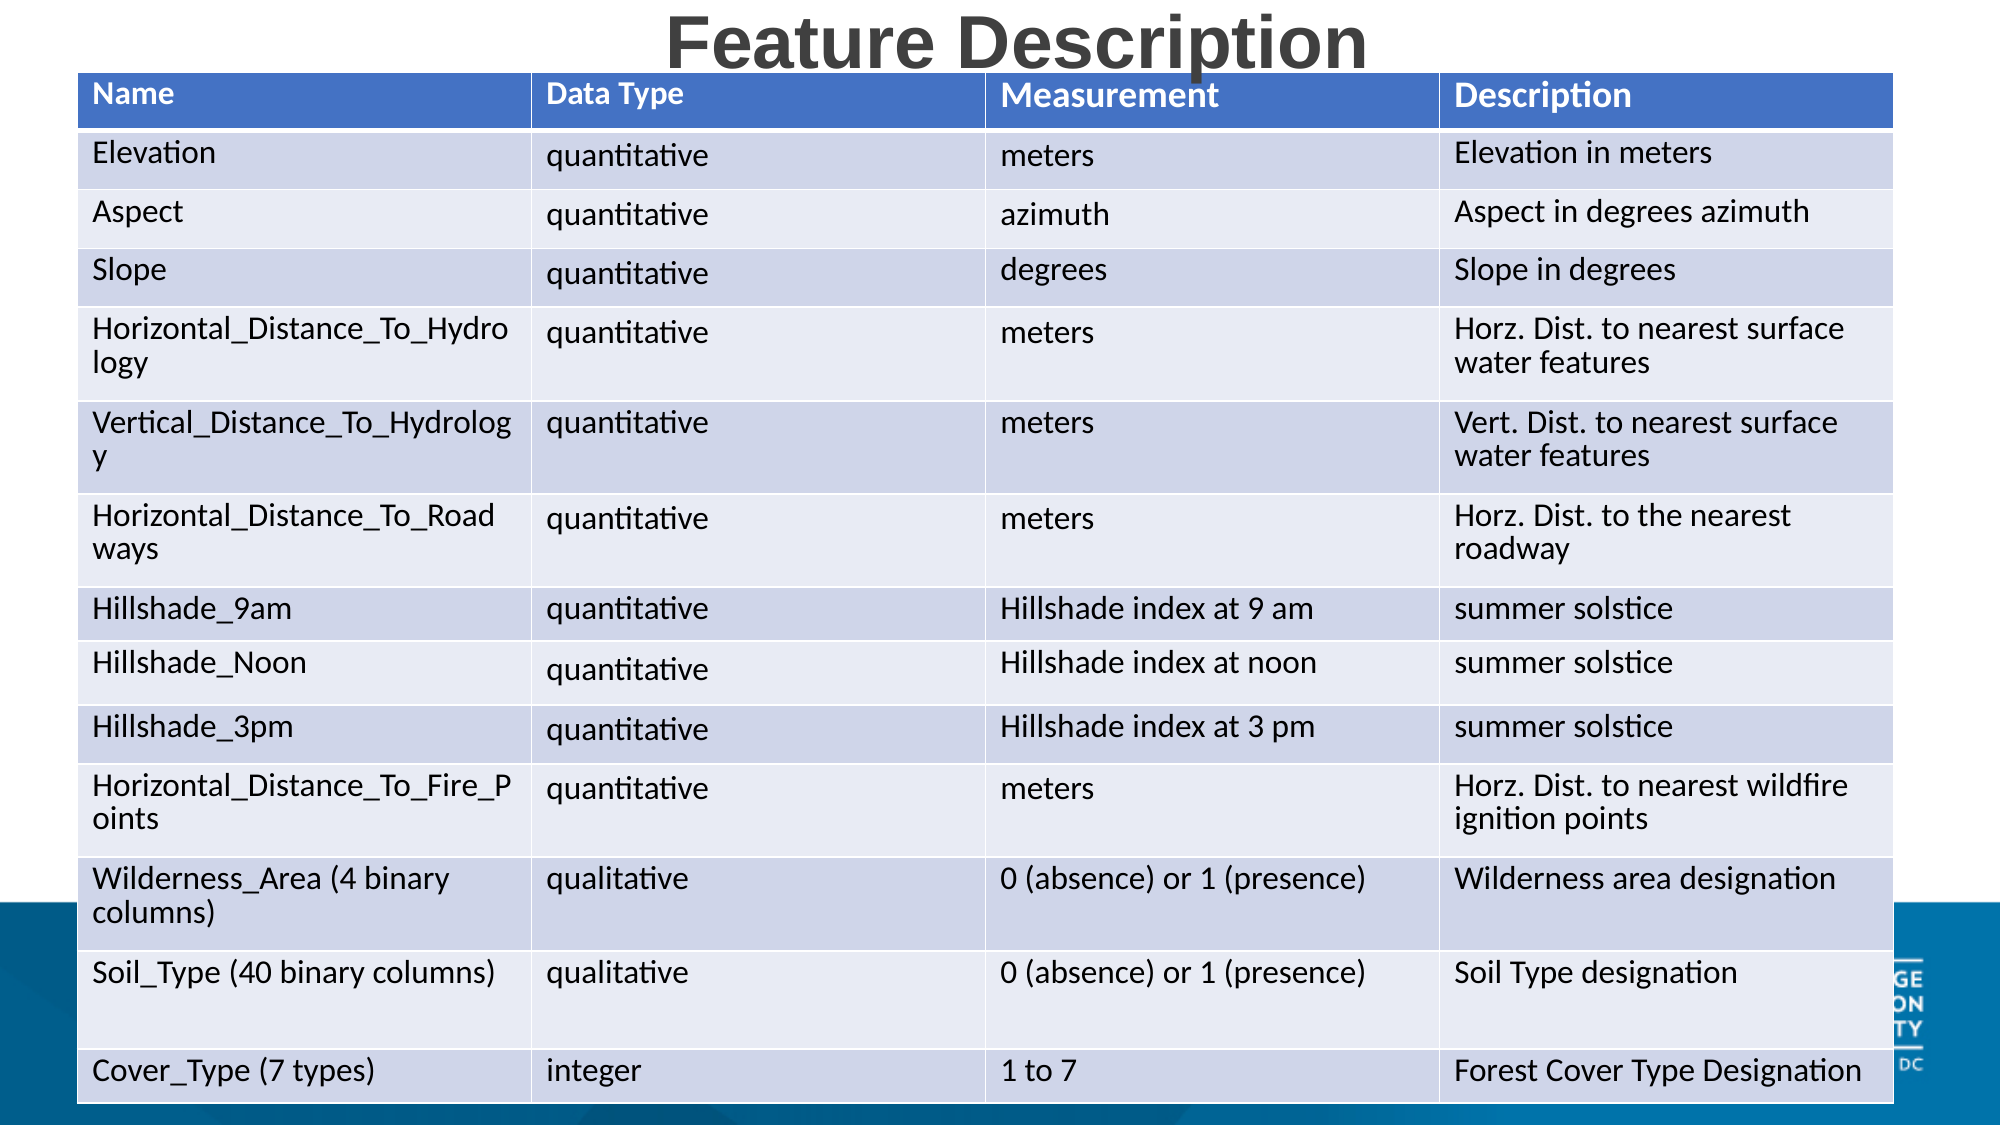

# Feature Description
| Name | Data Type | Measurement | Description |
| --- | --- | --- | --- |
| Elevation | quantitative | meters | Elevation in meters |
| Aspect | quantitative | azimuth | Aspect in degrees azimuth |
| Slope | quantitative | degrees | Slope in degrees |
| Horizontal\_Distance\_To\_Hydrology | quantitative | meters | Horz. Dist. to nearest surface water features |
| Vertical\_Distance\_To\_Hydrology | quantitative | meters | Vert. Dist. to nearest surface water features |
| Horizontal\_Distance\_To\_Roadways | quantitative | meters | Horz. Dist. to the nearest roadway |
| Hillshade\_9am | quantitative | Hillshade index at 9 am | summer solstice |
| Hillshade\_Noon | quantitative | Hillshade index at noon | summer solstice |
| Hillshade\_3pm | quantitative | Hillshade index at 3 pm | summer solstice |
| Horizontal\_Distance\_To\_Fire\_Points | quantitative | meters | Horz. Dist. to nearest wildfire ignition points |
| Wilderness\_Area (4 binary columns) | qualitative | 0 (absence) or 1 (presence) | Wilderness area designation |
| Soil\_Type (40 binary columns) | qualitative | 0 (absence) or 1 (presence) | Soil Type designation |
| Cover\_Type (7 types) | integer | 1 to 7 | Forest Cover Type Designation |